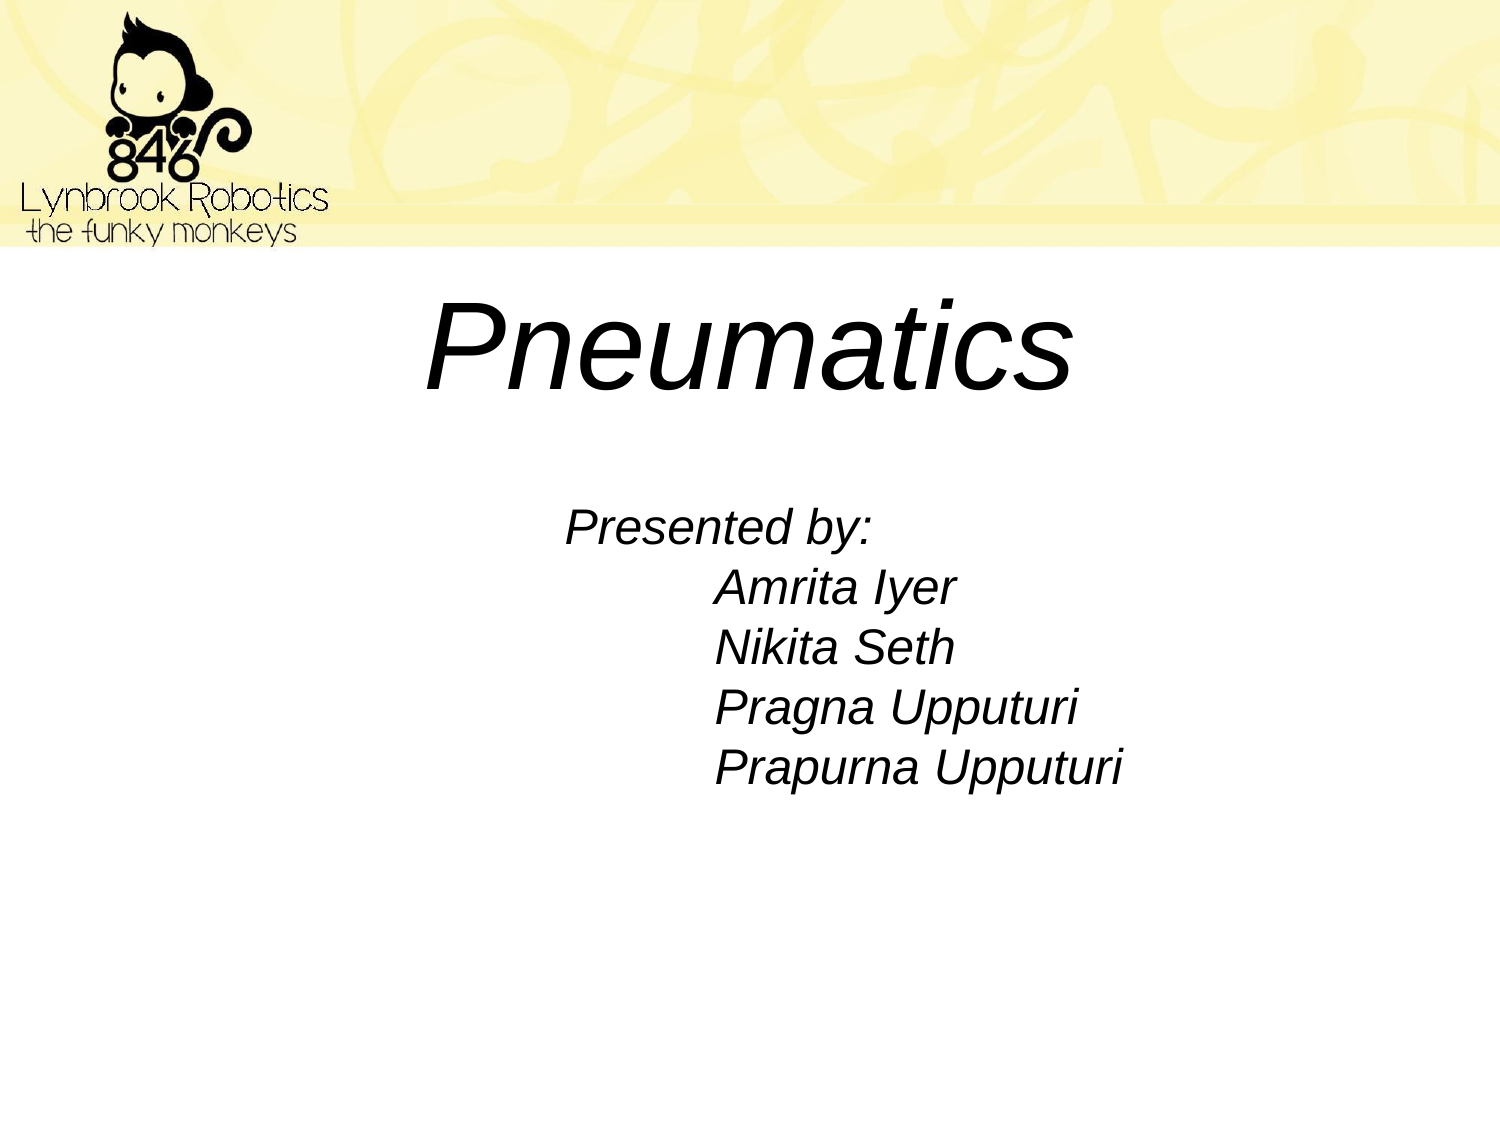

# Pneumatics
Presented by:
	Amrita Iyer
	Nikita Seth
	Pragna Upputuri	Prapurna Upputuri